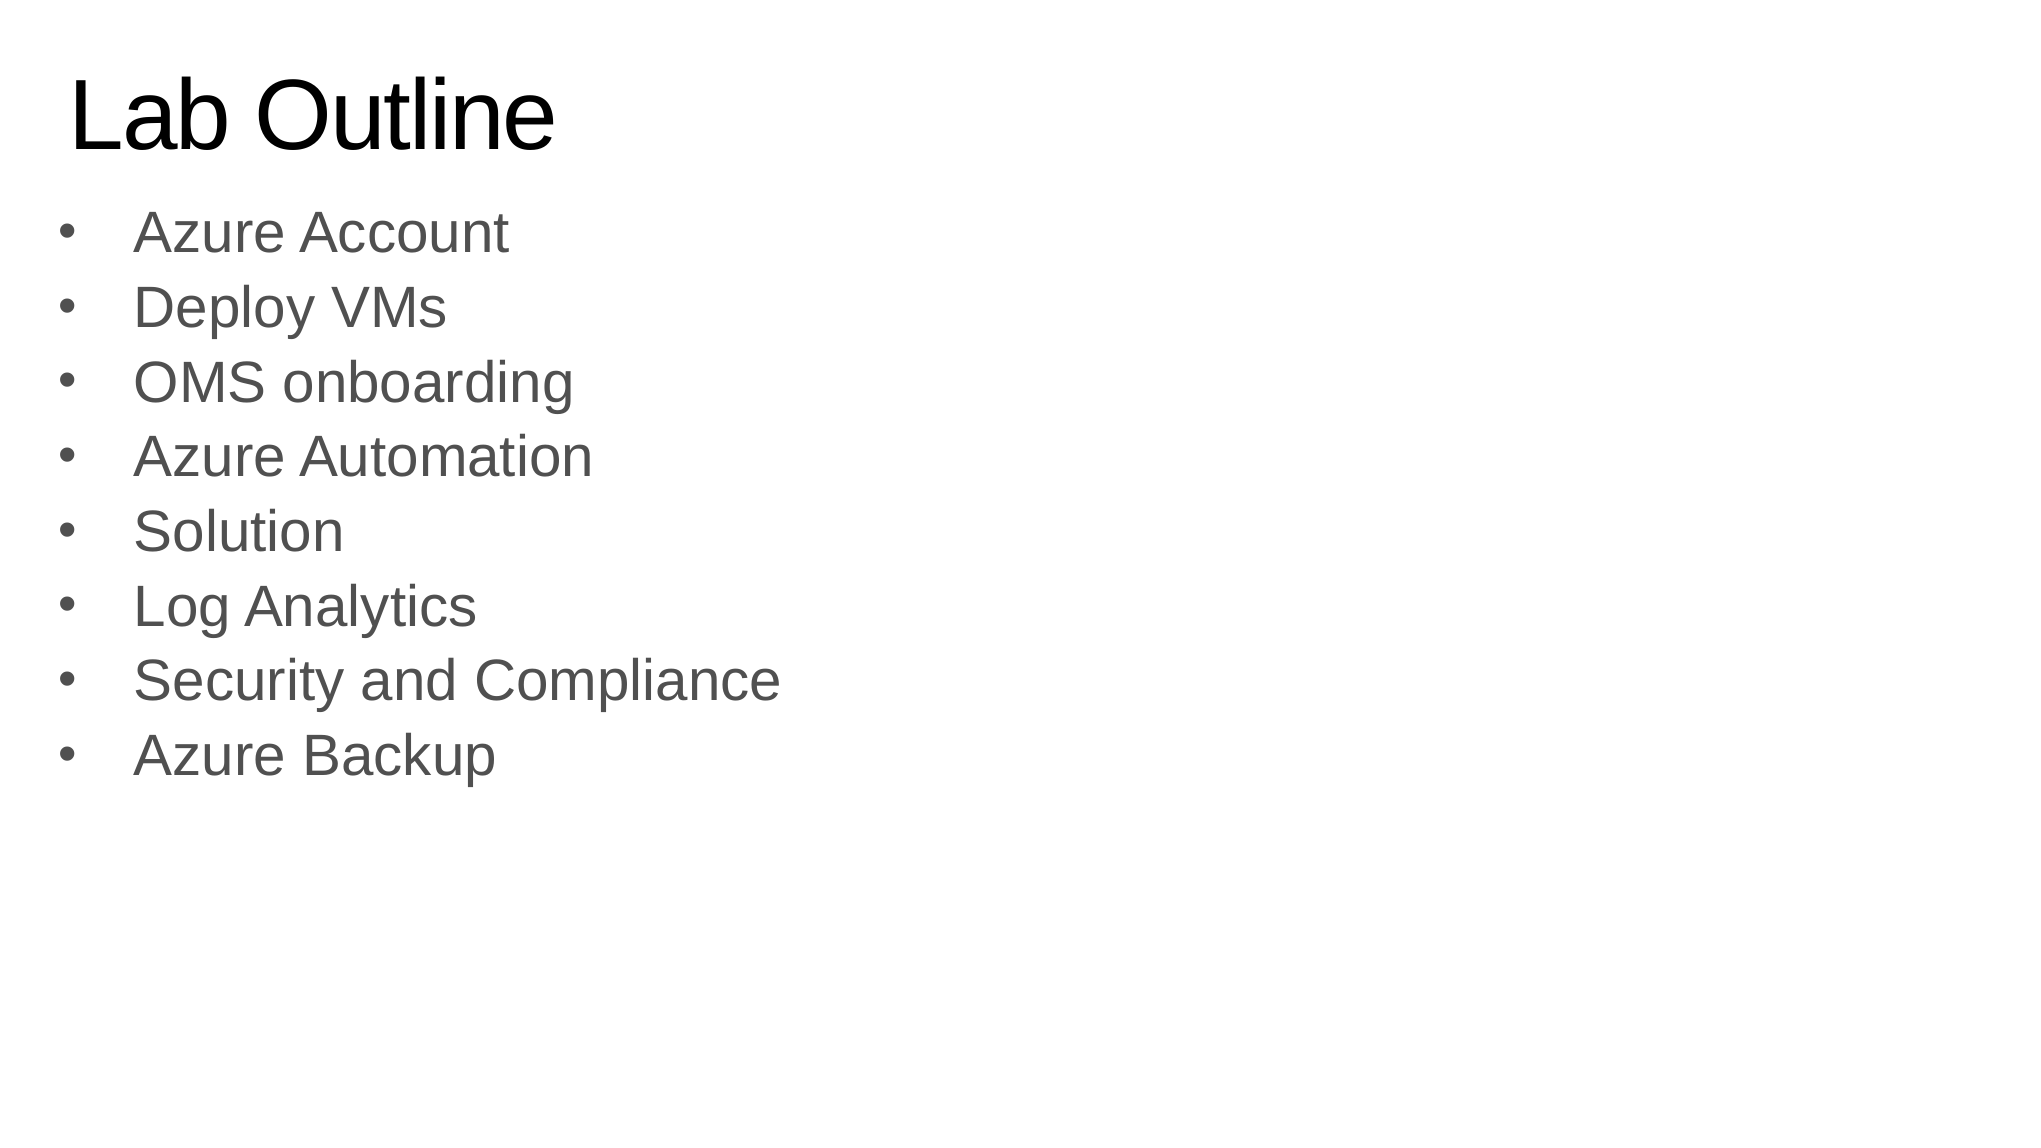

# Lab Outline
Azure Account
Deploy VMs
OMS onboarding
Azure Automation
Solution
Log Analytics
Security and Compliance
Azure Backup